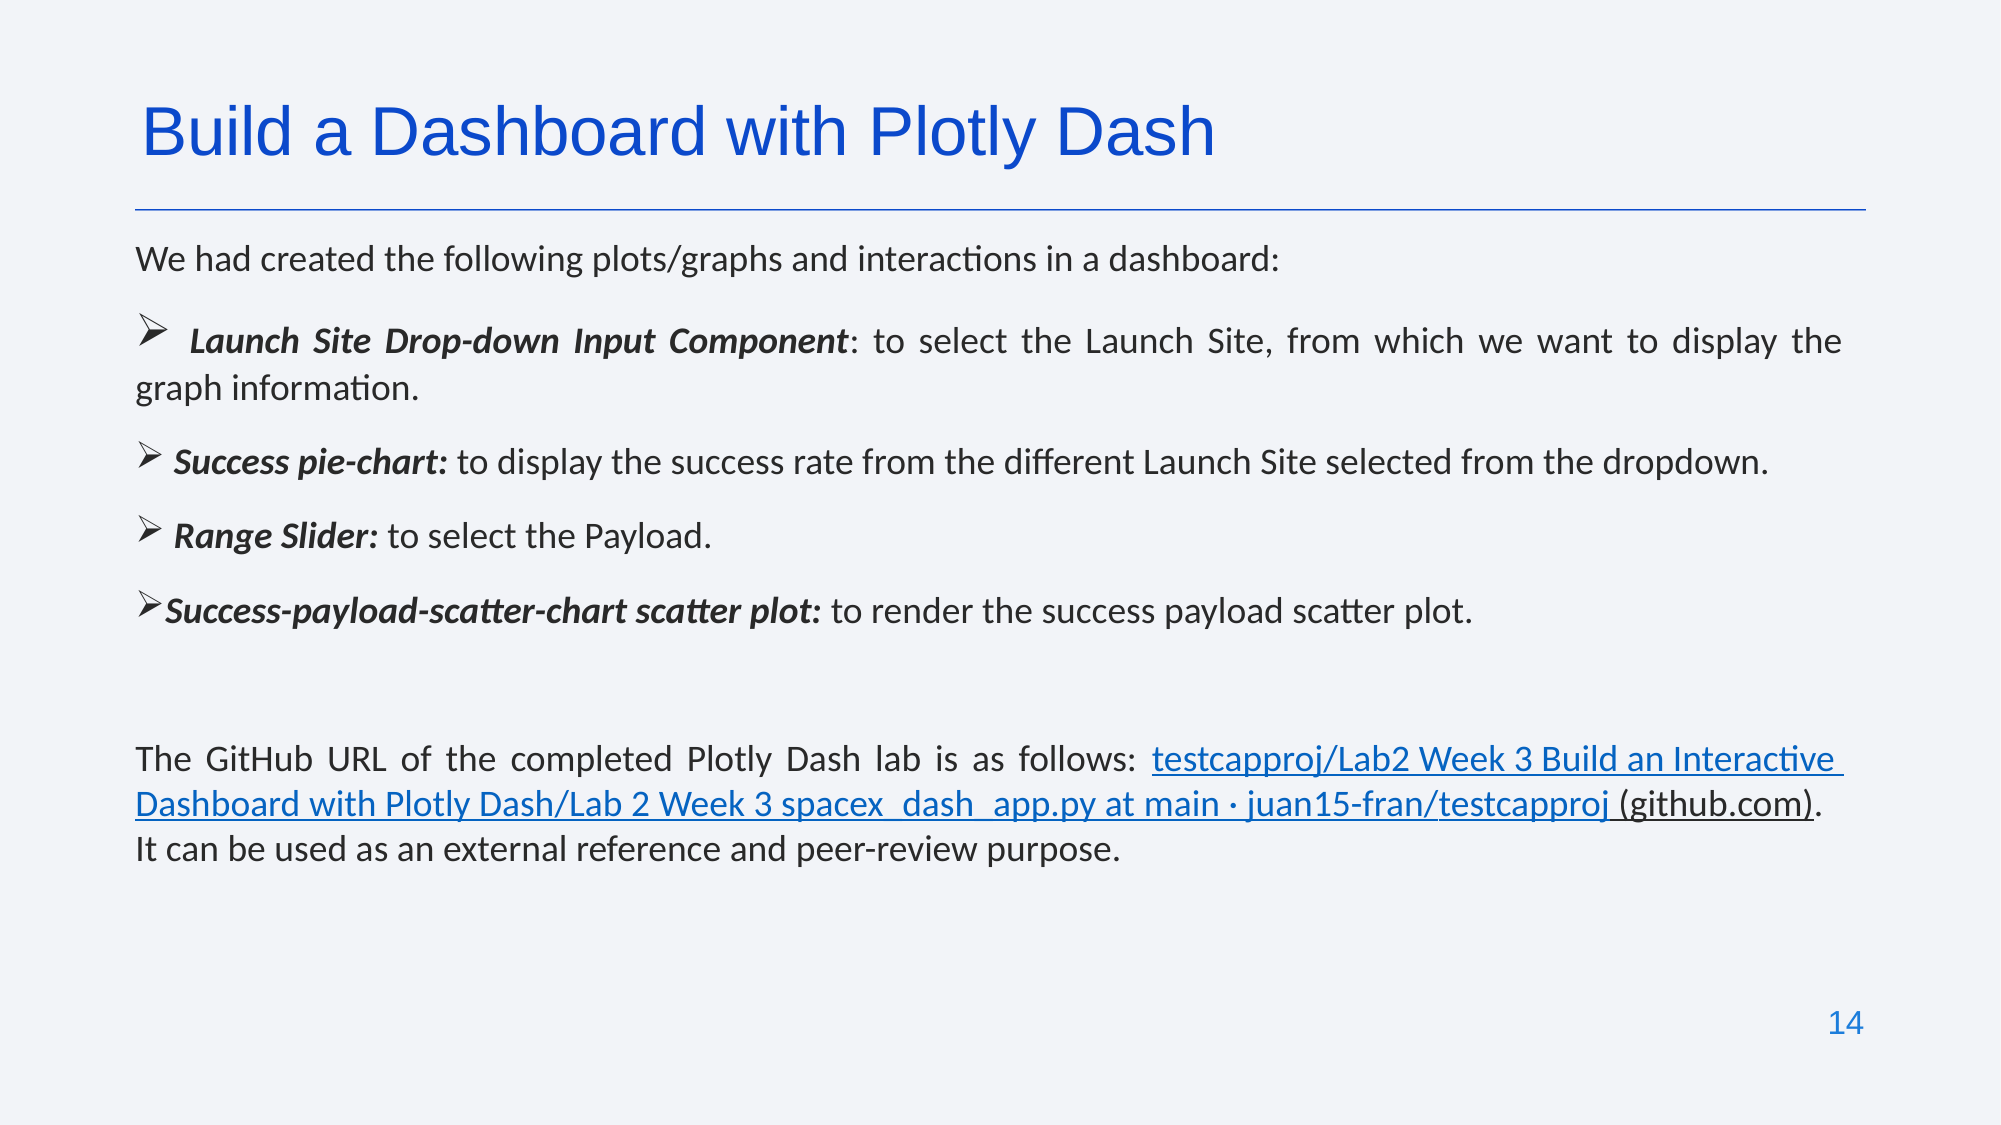

Build a Dashboard with Plotly Dash
We had created the following plots/graphs and interactions in a dashboard:
 Launch Site Drop-down Input Component: to select the Launch Site, from which we want to display the graph information.
 Success pie-chart: to display the success rate from the different Launch Site selected from the dropdown.
 Range Slider: to select the Payload.
Success-payload-scatter-chart scatter plot: to render the success payload scatter plot.

The GitHub URL of the completed Plotly Dash lab is as follows: testcapproj/Lab2 Week 3 Build an Interactive Dashboard with Plotly Dash/Lab 2 Week 3 spacex_dash_app.py at main · juan15-fran/testcapproj (github.com). It can be used as an external reference and peer-review purpose.

14